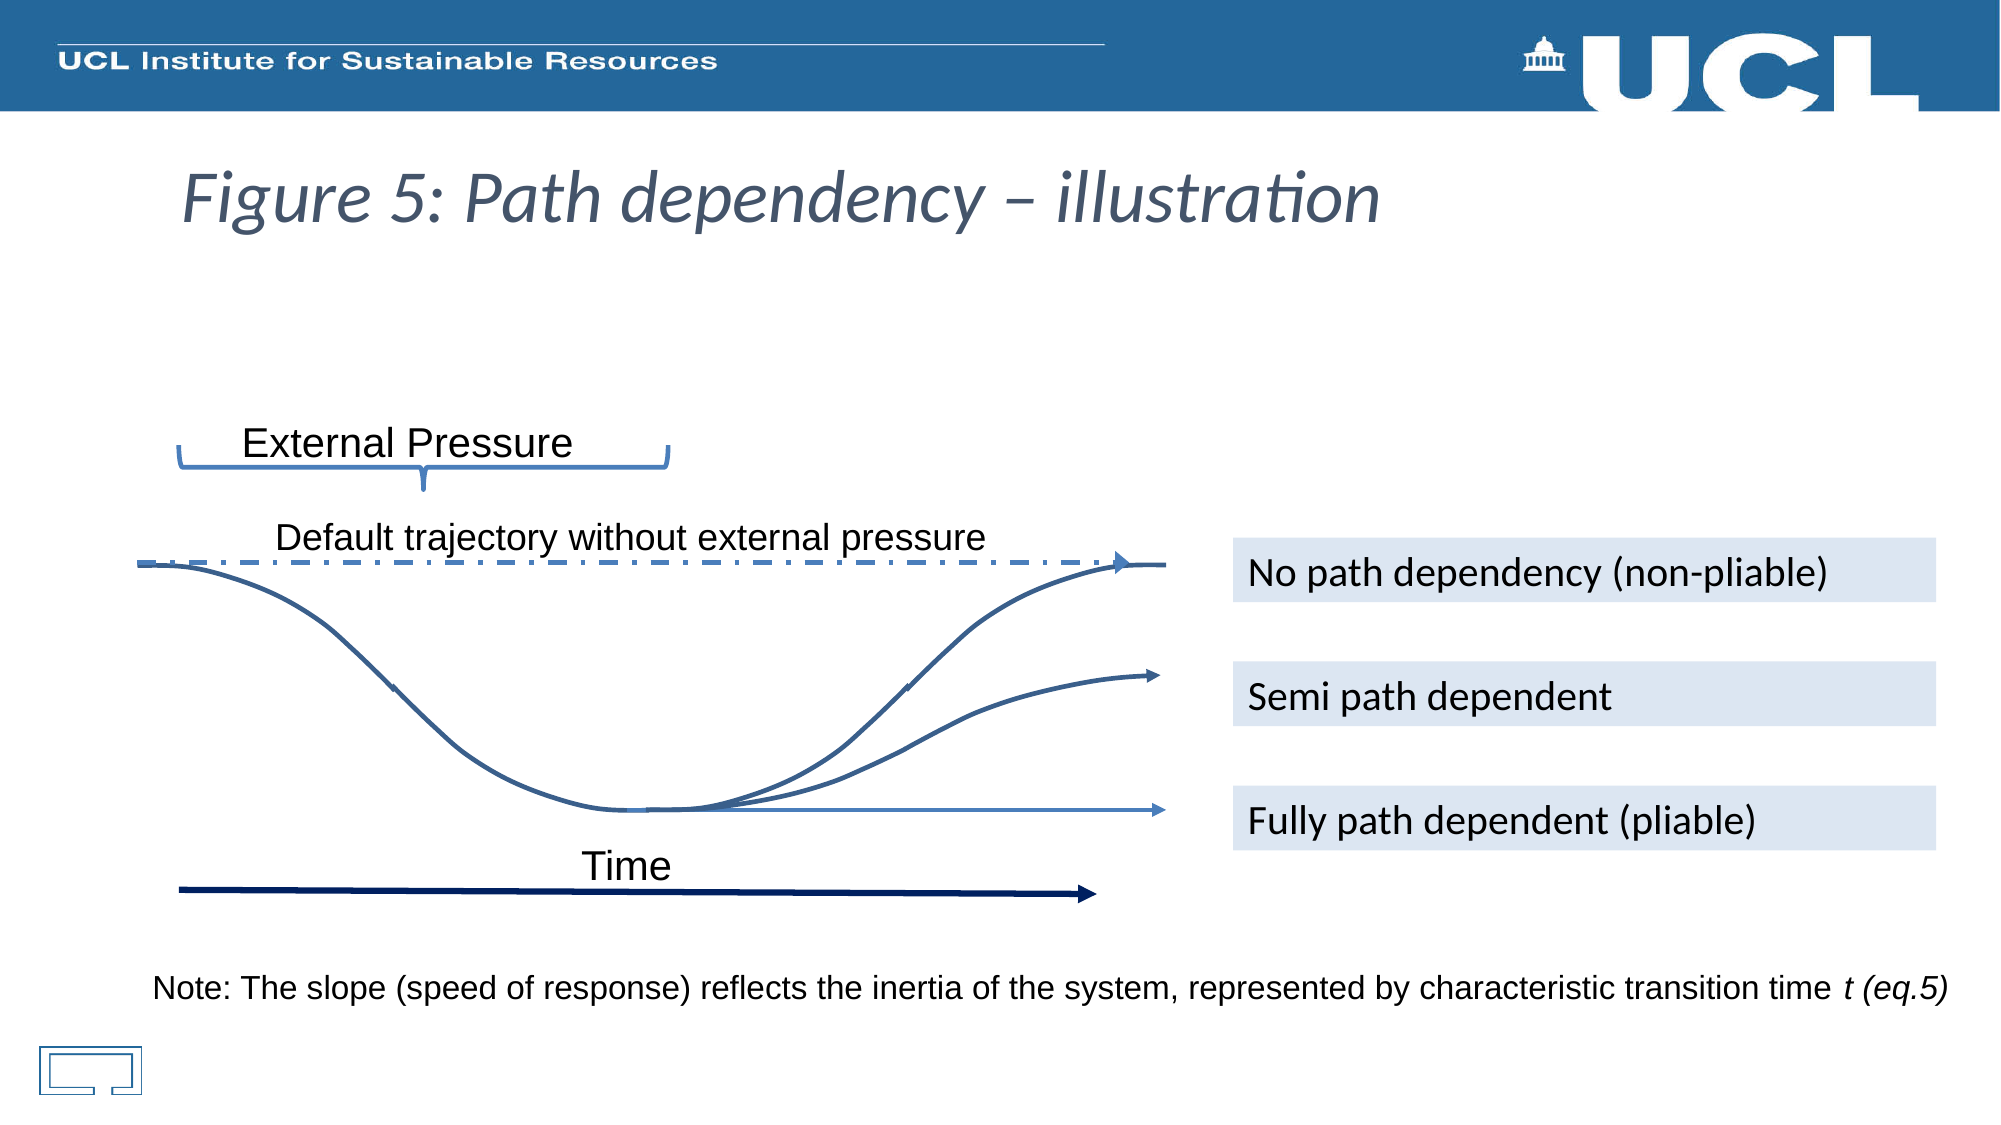

Figure 5: Path dependency – illustration

External Pressure
No path dependency (non-pliable)

Semi path dependent

Fully path dependent (pliable)
Time
Note: The slope (speed of response) reflects the inertia of the system, represented by characteristic transition time t (eq.5)
Default trajectory without external pressure